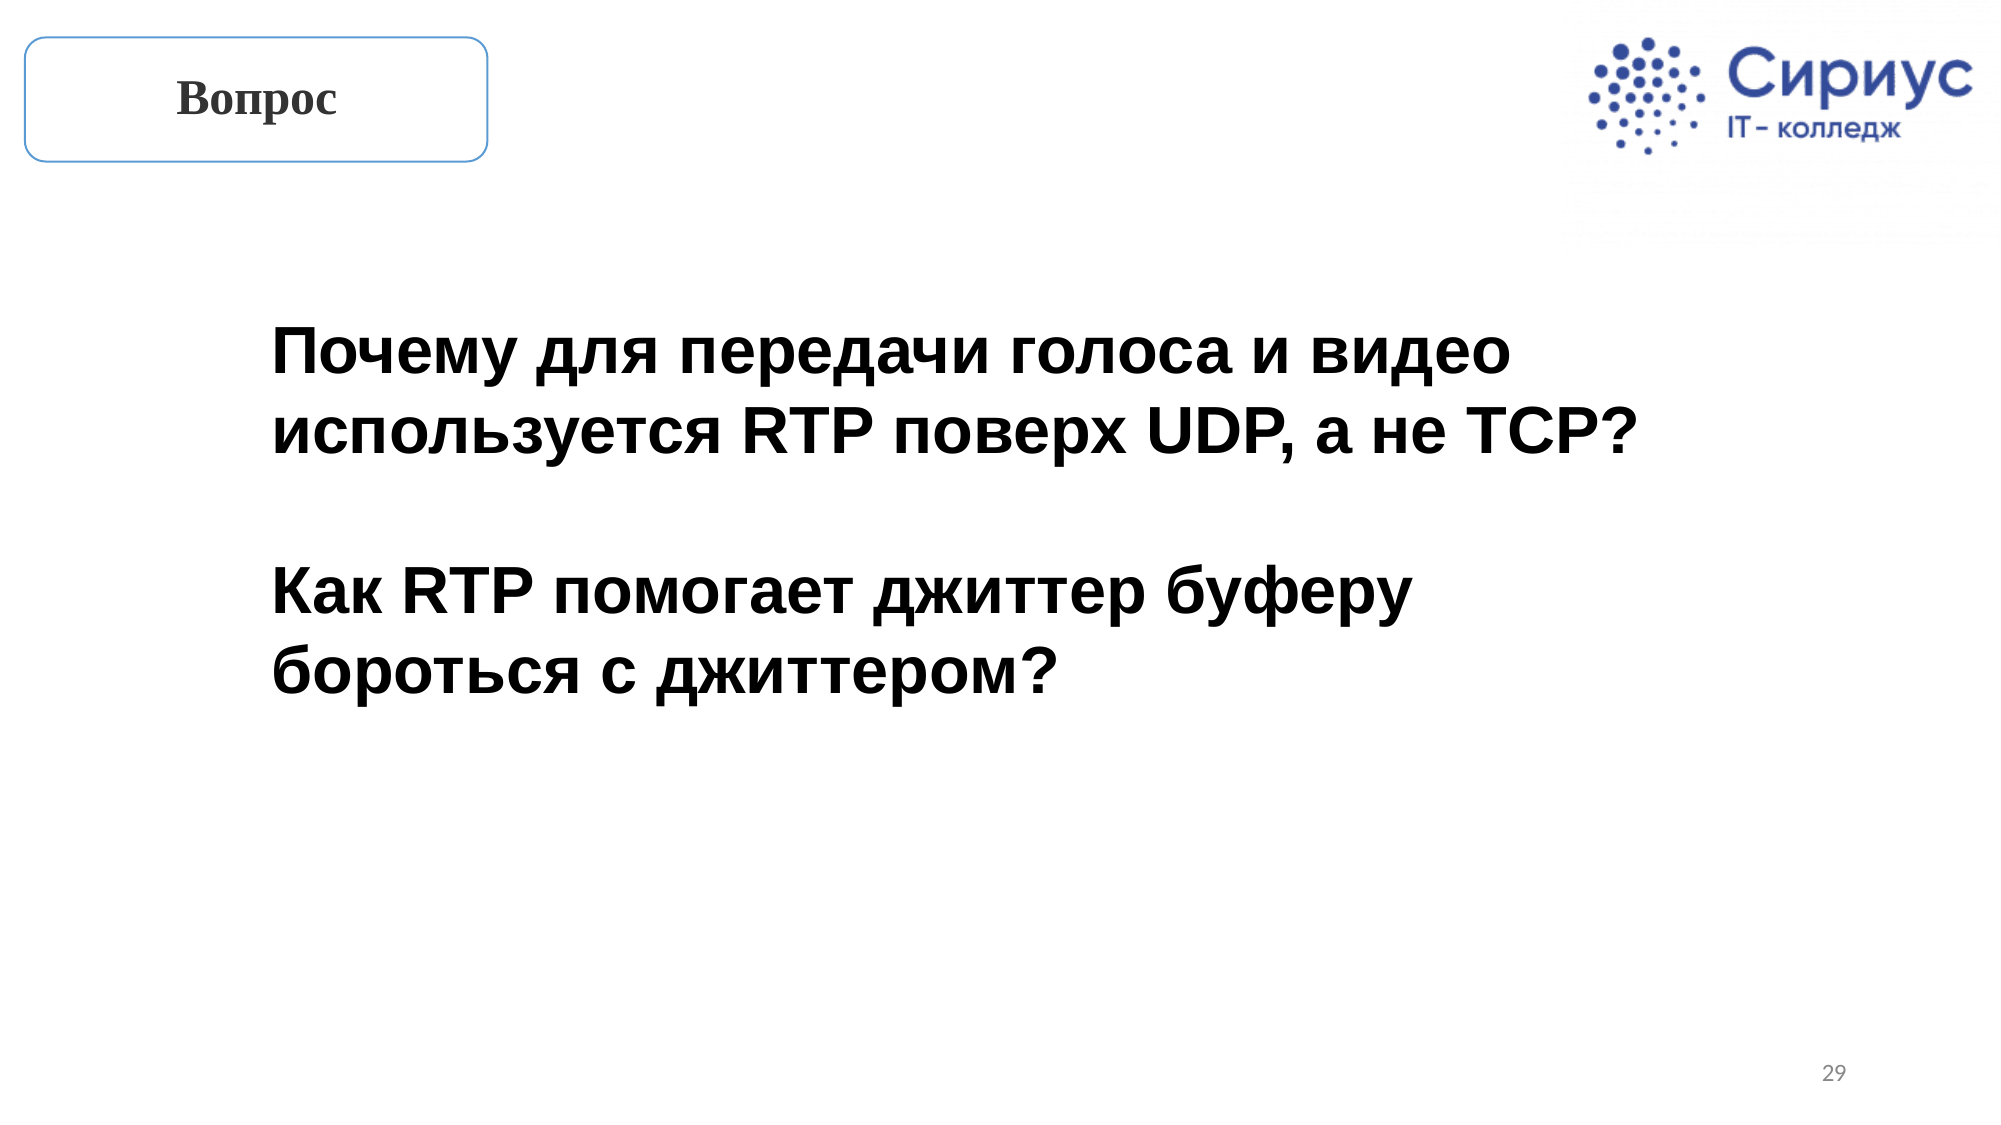

Вопрос
Почему для передачи голоса и видео используется RTP поверх UDP, а не TCP?

Как RTP помогает джиттер буферу бороться с джиттером?

29